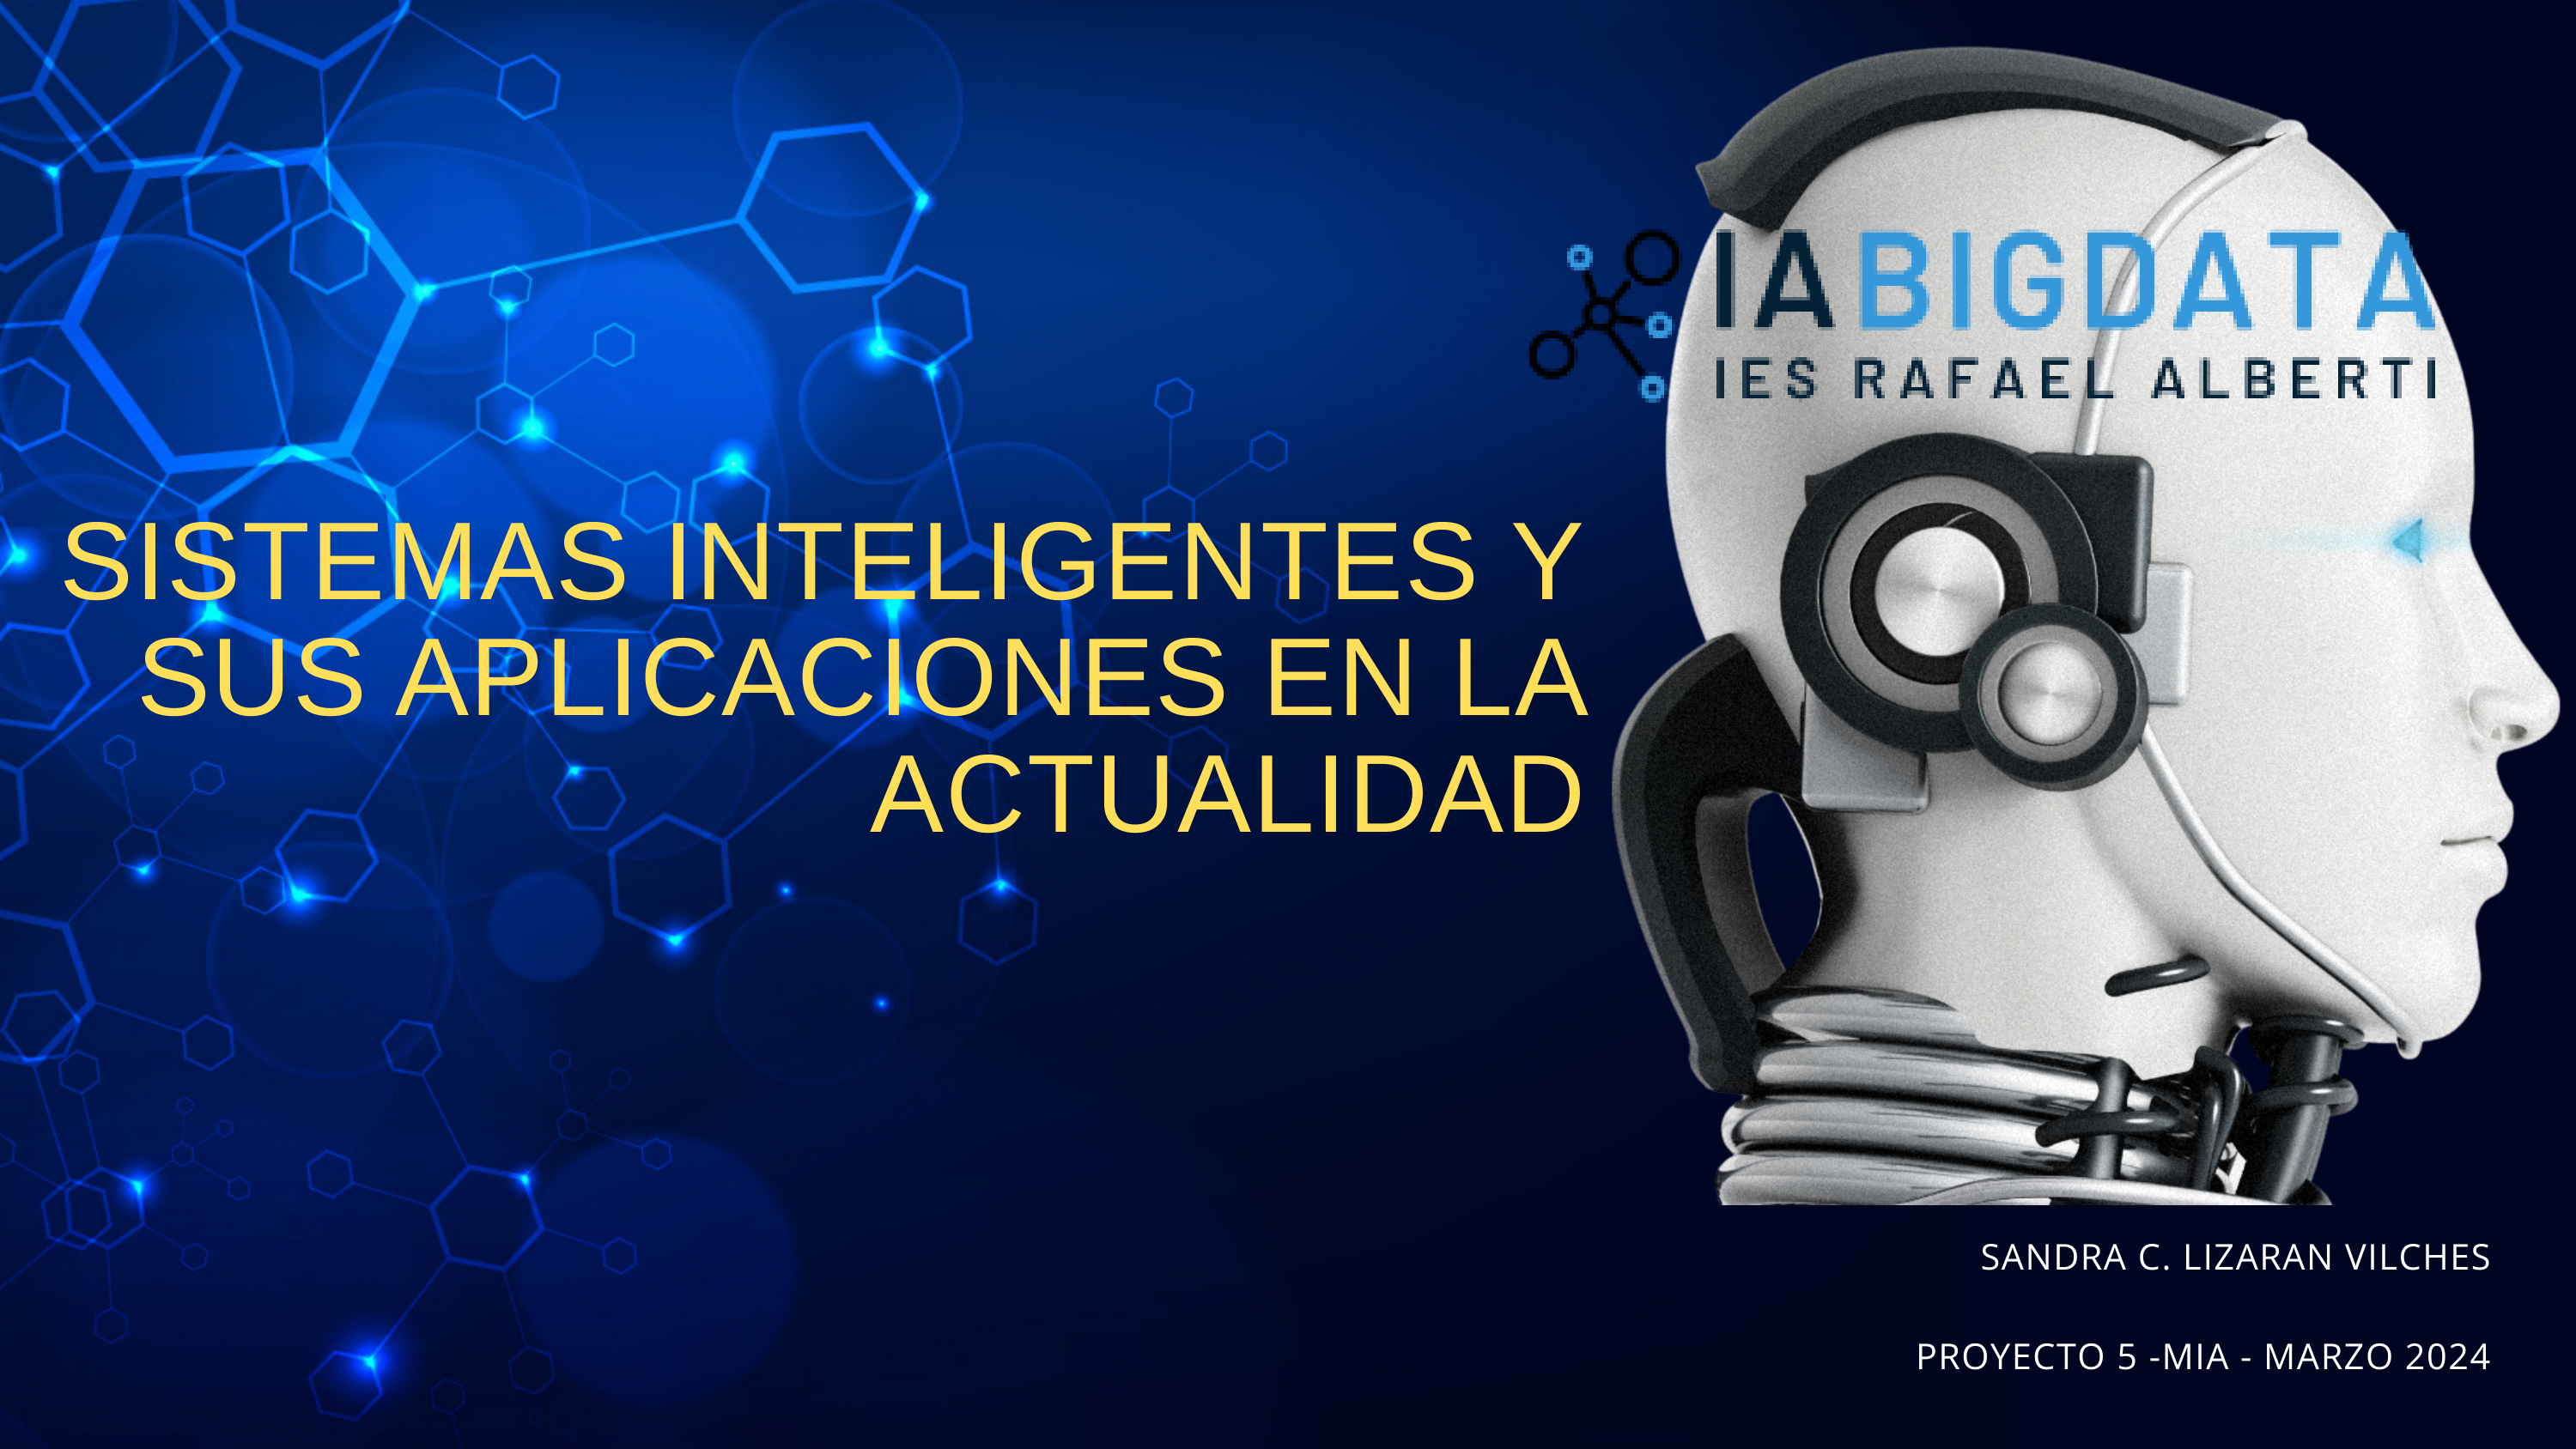

SISTEMAS INTELIGENTES Y SUS APLICACIONES EN LA ACTUALIDAD
SANDRA C. LIZARAN VILCHES

PROYECTO 5 -MIA - MARZO 2024